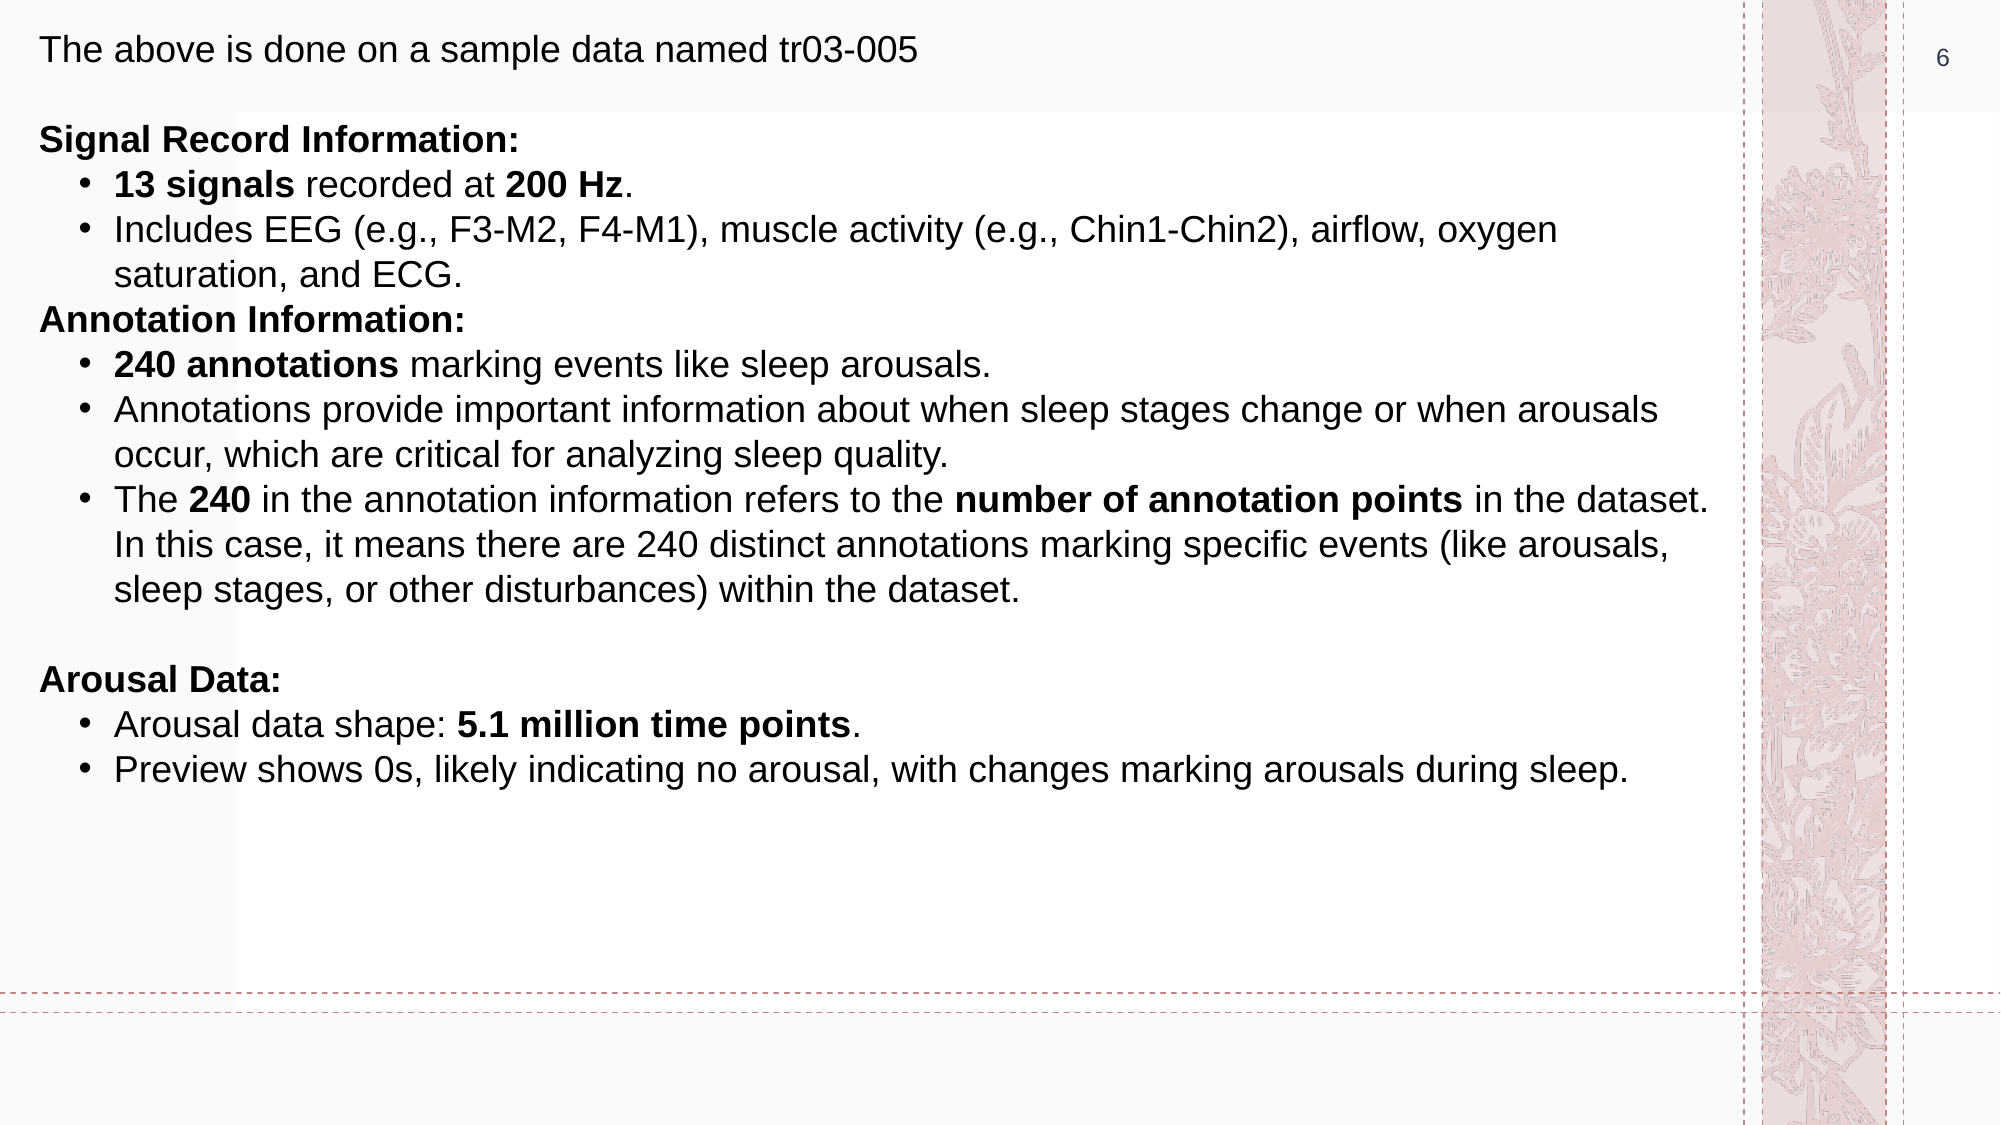

6
The above is done on a sample data named tr03-005

Signal Record Information:
13 signals recorded at 200 Hz.
Includes EEG (e.g., F3-M2, F4-M1), muscle activity (e.g., Chin1-Chin2), airflow, oxygen saturation, and ECG.
Annotation Information:
240 annotations marking events like sleep arousals.
Annotations provide important information about when sleep stages change or when arousals occur, which are critical for analyzing sleep quality.
The 240 in the annotation information refers to the number of annotation points in the dataset. In this case, it means there are 240 distinct annotations marking specific events (like arousals, sleep stages, or other disturbances) within the dataset.

Arousal Data:
Arousal data shape: 5.1 million time points.
Preview shows 0s, likely indicating no arousal, with changes marking arousals during sleep.